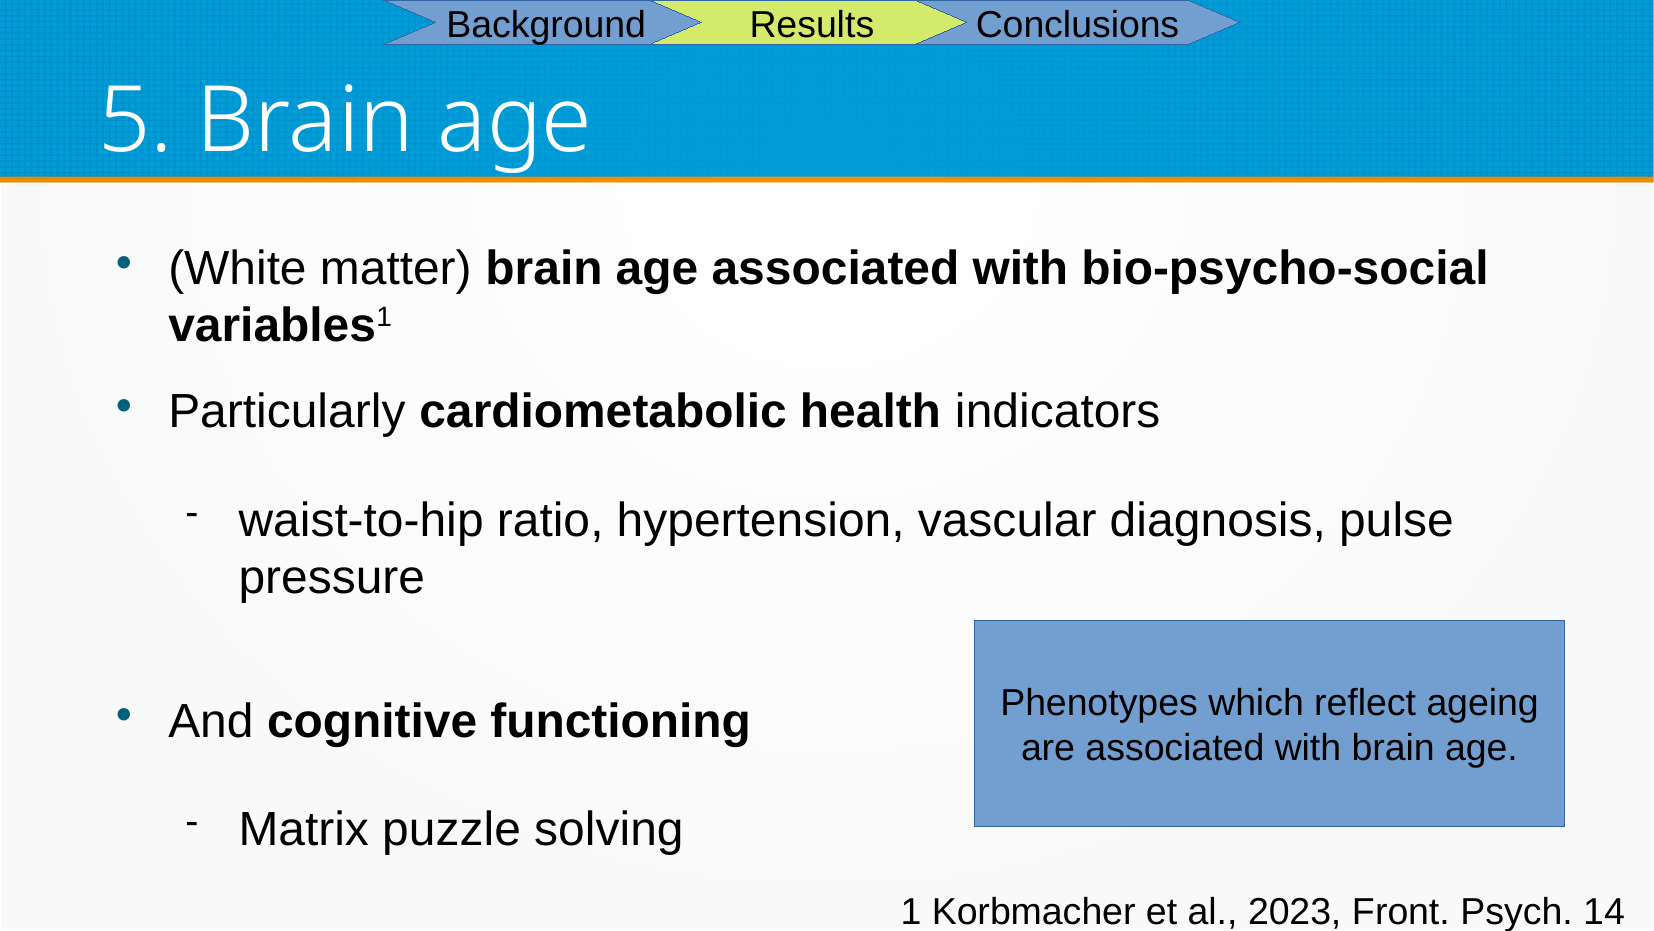

Background
Results
Conclusions
# 5. Brain age
(White matter) brain age associated with bio-psycho-social variables1
Particularly cardiometabolic health indicators
waist-to-hip ratio, hypertension, vascular diagnosis, pulse pressure

And cognitive functioning
Matrix puzzle solving
Phenotypes which reflect ageing are associated with brain age.
1 Korbmacher et al., 2023, Front. Psych. 14